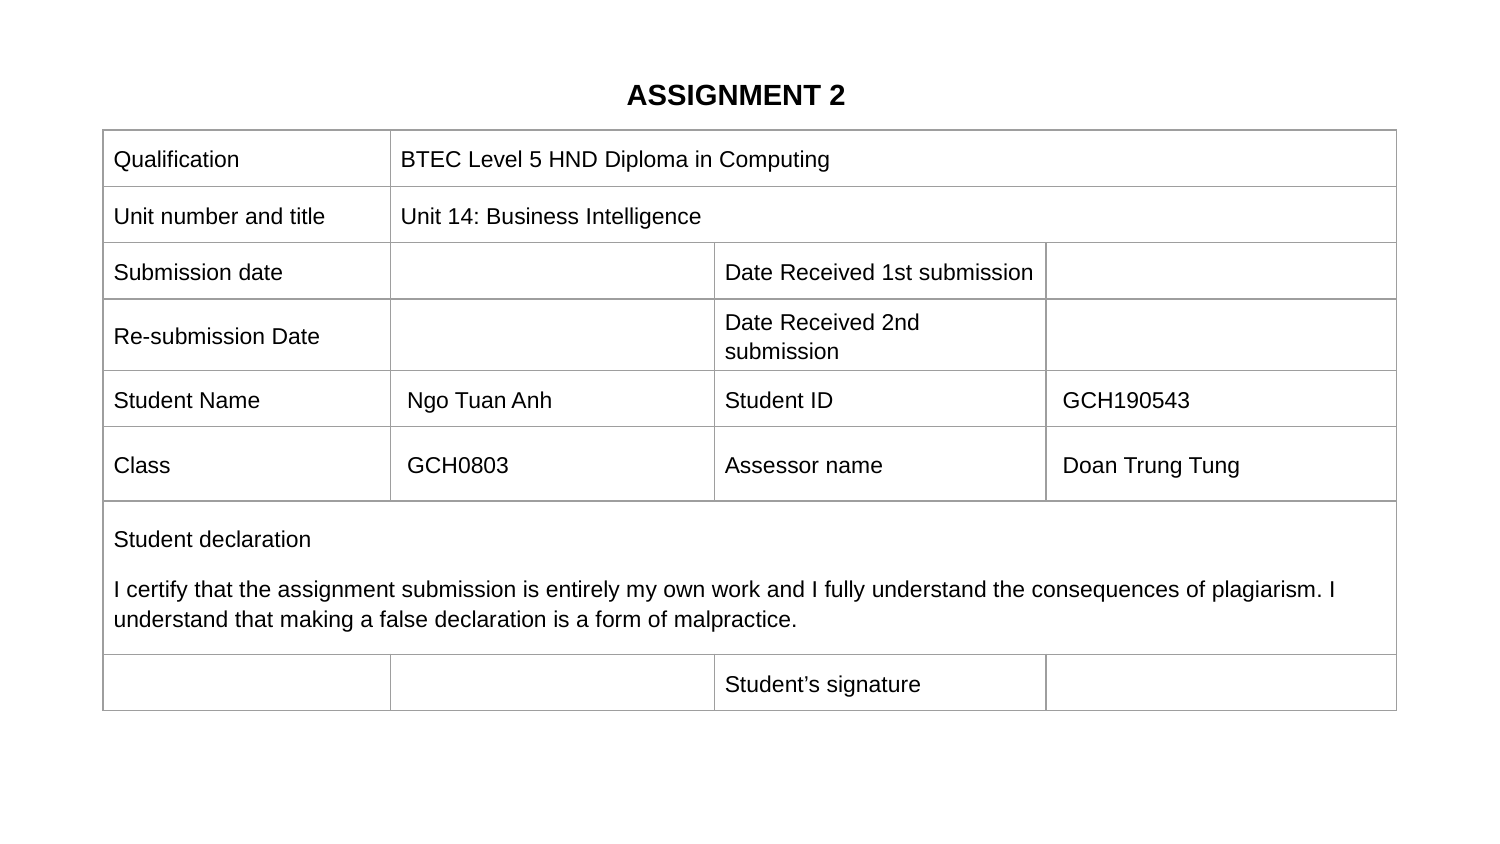

ASSIGNMENT 2
| Qualification | BTEC Level 5 HND Diploma in Computing |  |  |
| --- | --- | --- | --- |
| Unit number and title | Unit 14: Business Intelligence |  |  |
| Submission date |  | Date Received 1st submission |  |
| Re-submission Date |  | Date Received 2nd submission |  |
| Student Name | Ngo Tuan Anh | Student ID | GCH190543 |
| Class | GCH0803 | Assessor name | Doan Trung Tung |
| Student declaration I certify that the assignment submission is entirely my own work and I fully understand the consequences of plagiarism. I understand that making a false declaration is a form of malpractice. |  |  |  |
|  |  | Student’s signature |  |